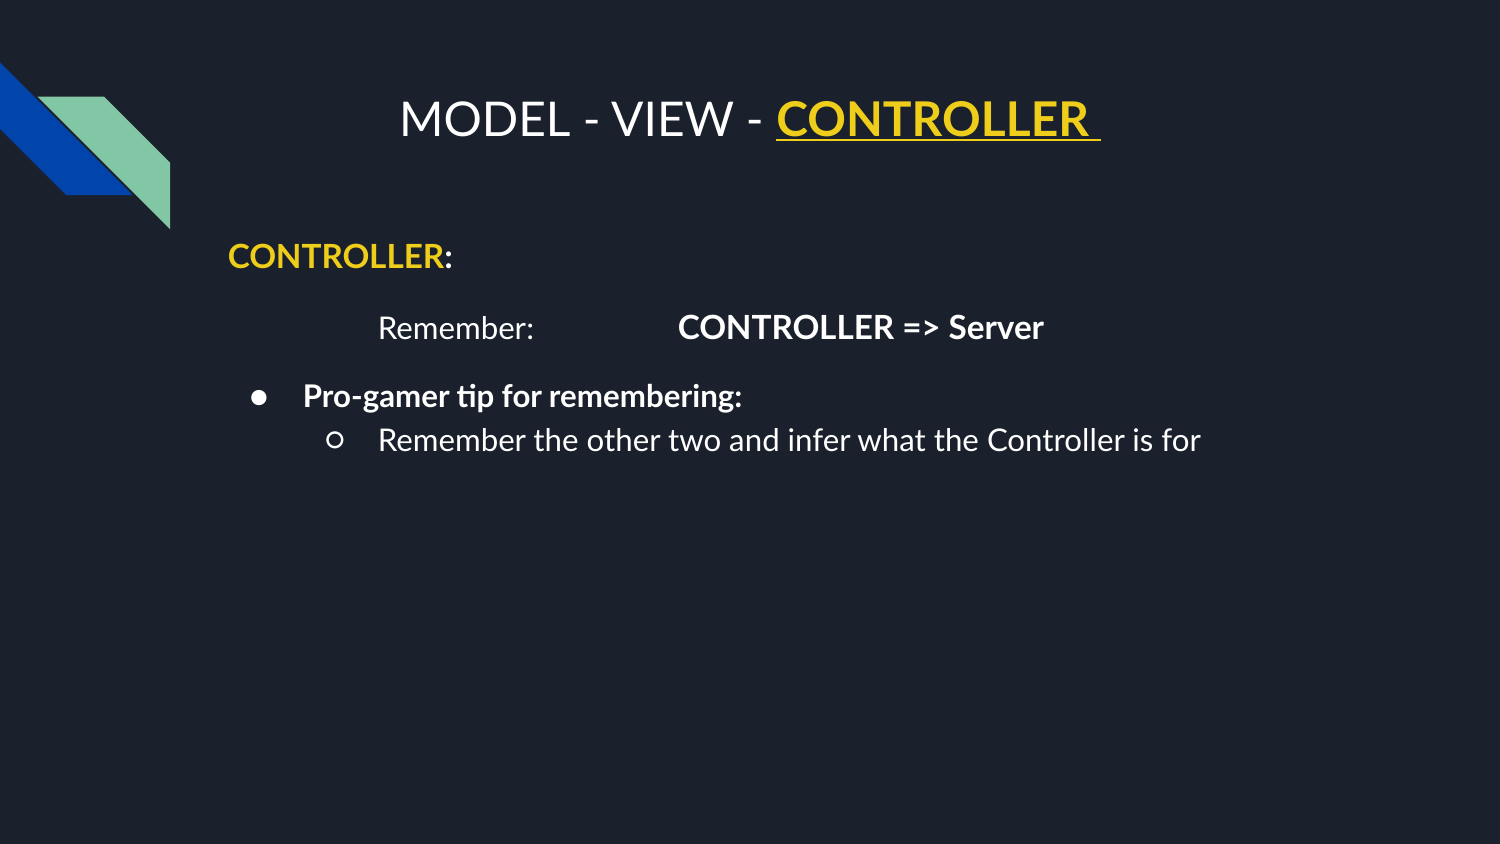

# MODEL - VIEW - CONTROLLER
CONTROLLER:
	Remember: 	CONTROLLER => Server
Pro-gamer tip for remembering:
Remember the other two and infer what the Controller is for